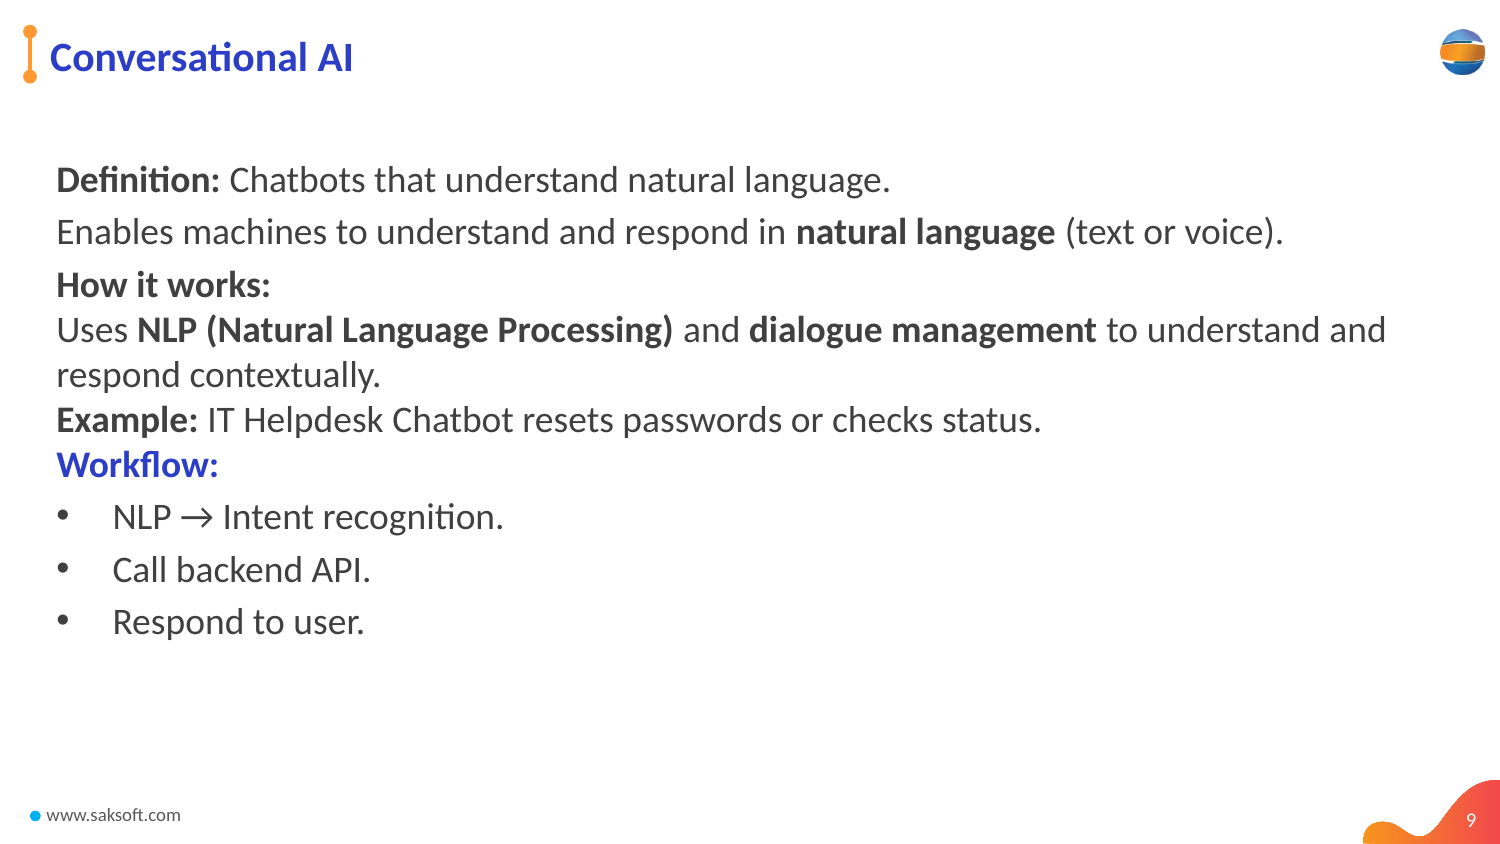

# Conversational AI
Definition: Chatbots that understand natural language.
Enables machines to understand and respond in natural language (text or voice).
How it works:
Uses NLP (Natural Language Processing) and dialogue management to understand and respond contextually.
Example: IT Helpdesk Chatbot resets passwords or checks status.
Workflow:
NLP → Intent recognition.
Call backend API.
Respond to user.

9